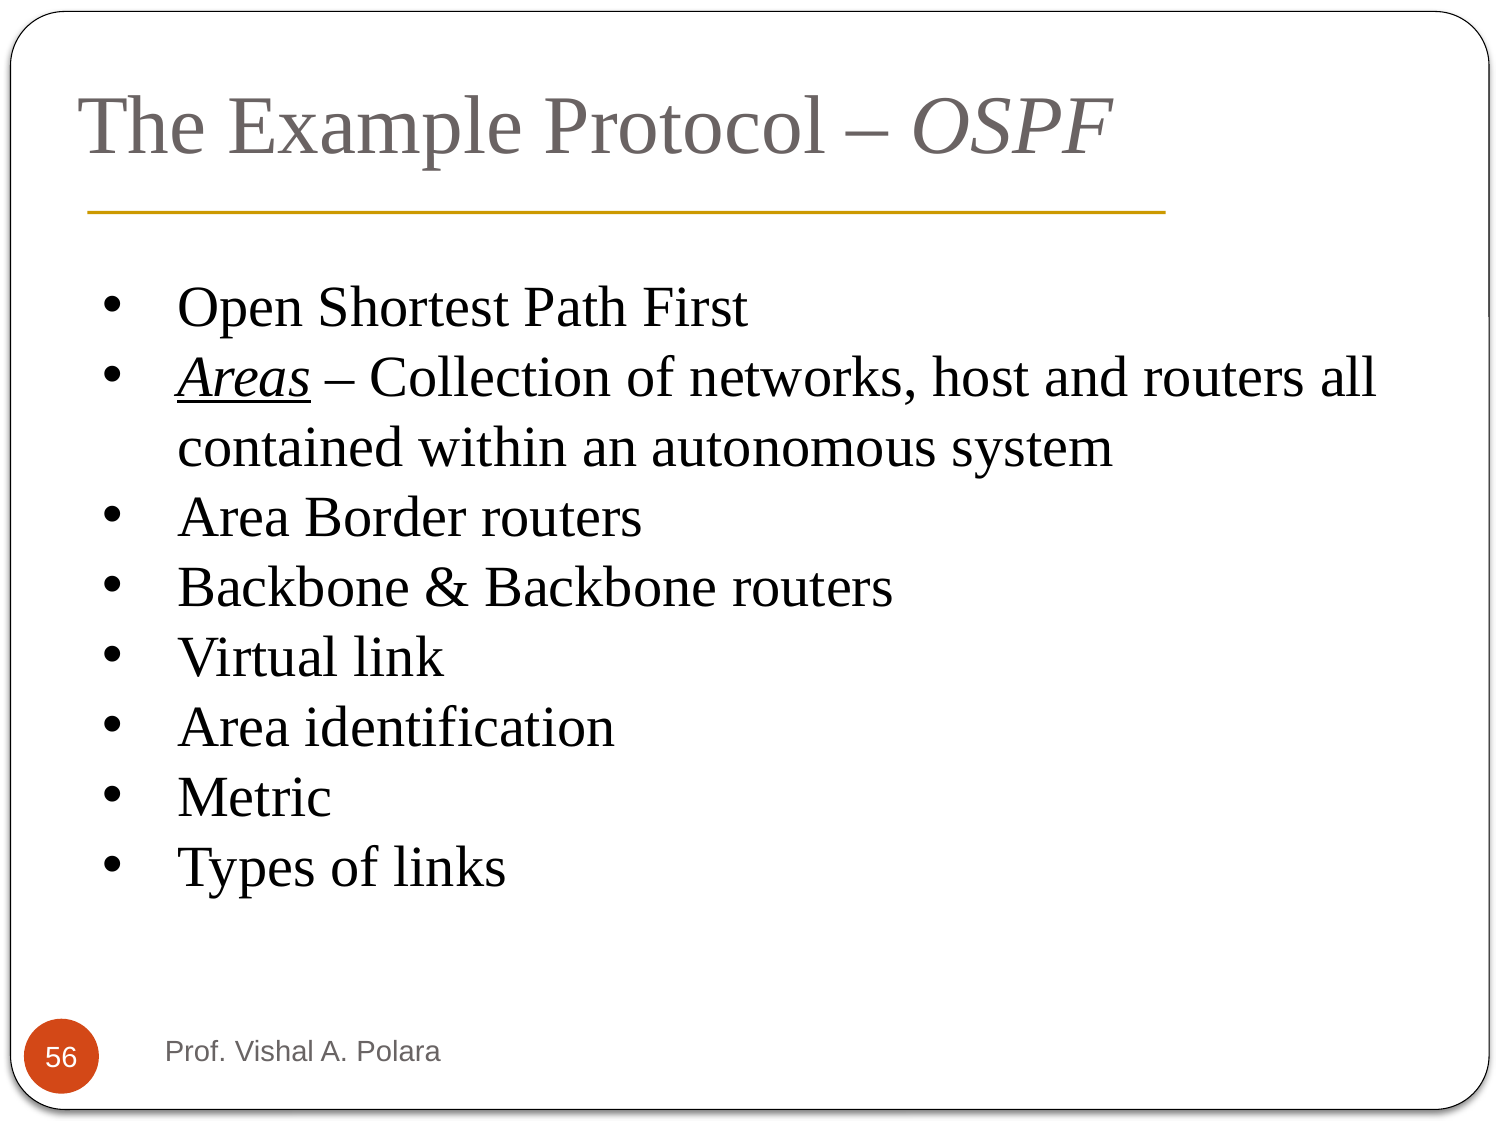

The Example Protocol – OSPF

Open Shortest Path First
Areas – Collection of networks, host and routers all contained within an autonomous system
Area Border routers
Backbone & Backbone routers
Virtual link
Area identification
Metric
Types of links
Prof. Vishal A. Polara
56